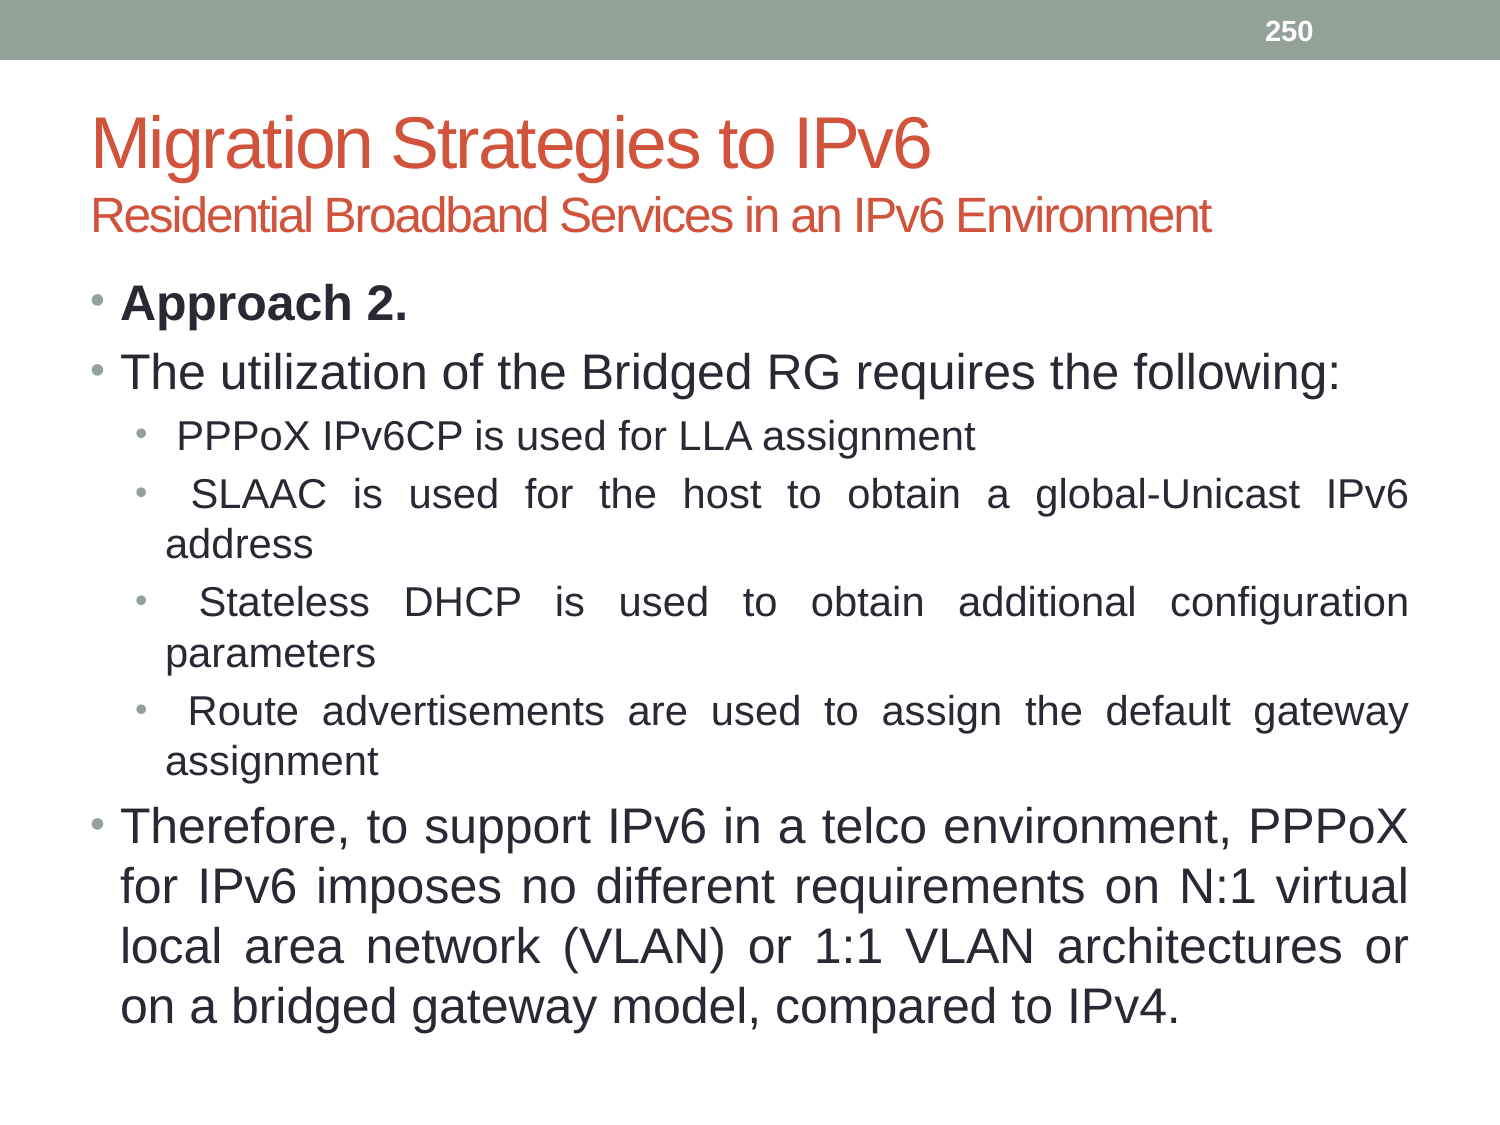

250
# Migration Strategies to IPv6 Residential Broadband Services in an IPv6 Environment
Approach 2.
The utilization of the Bridged RG requires the following:
 PPPoX IPv6CP is used for LLA assignment
 SLAAC is used for the host to obtain a global-Unicast IPv6 address
 Stateless DHCP is used to obtain additional configuration parameters
 Route advertisements are used to assign the default gateway assignment
Therefore, to support IPv6 in a telco environment, PPPoX for IPv6 imposes no different requirements on N:1 virtual local area network (VLAN) or 1:1 VLAN architectures or on a bridged gateway model, compared to IPv4.